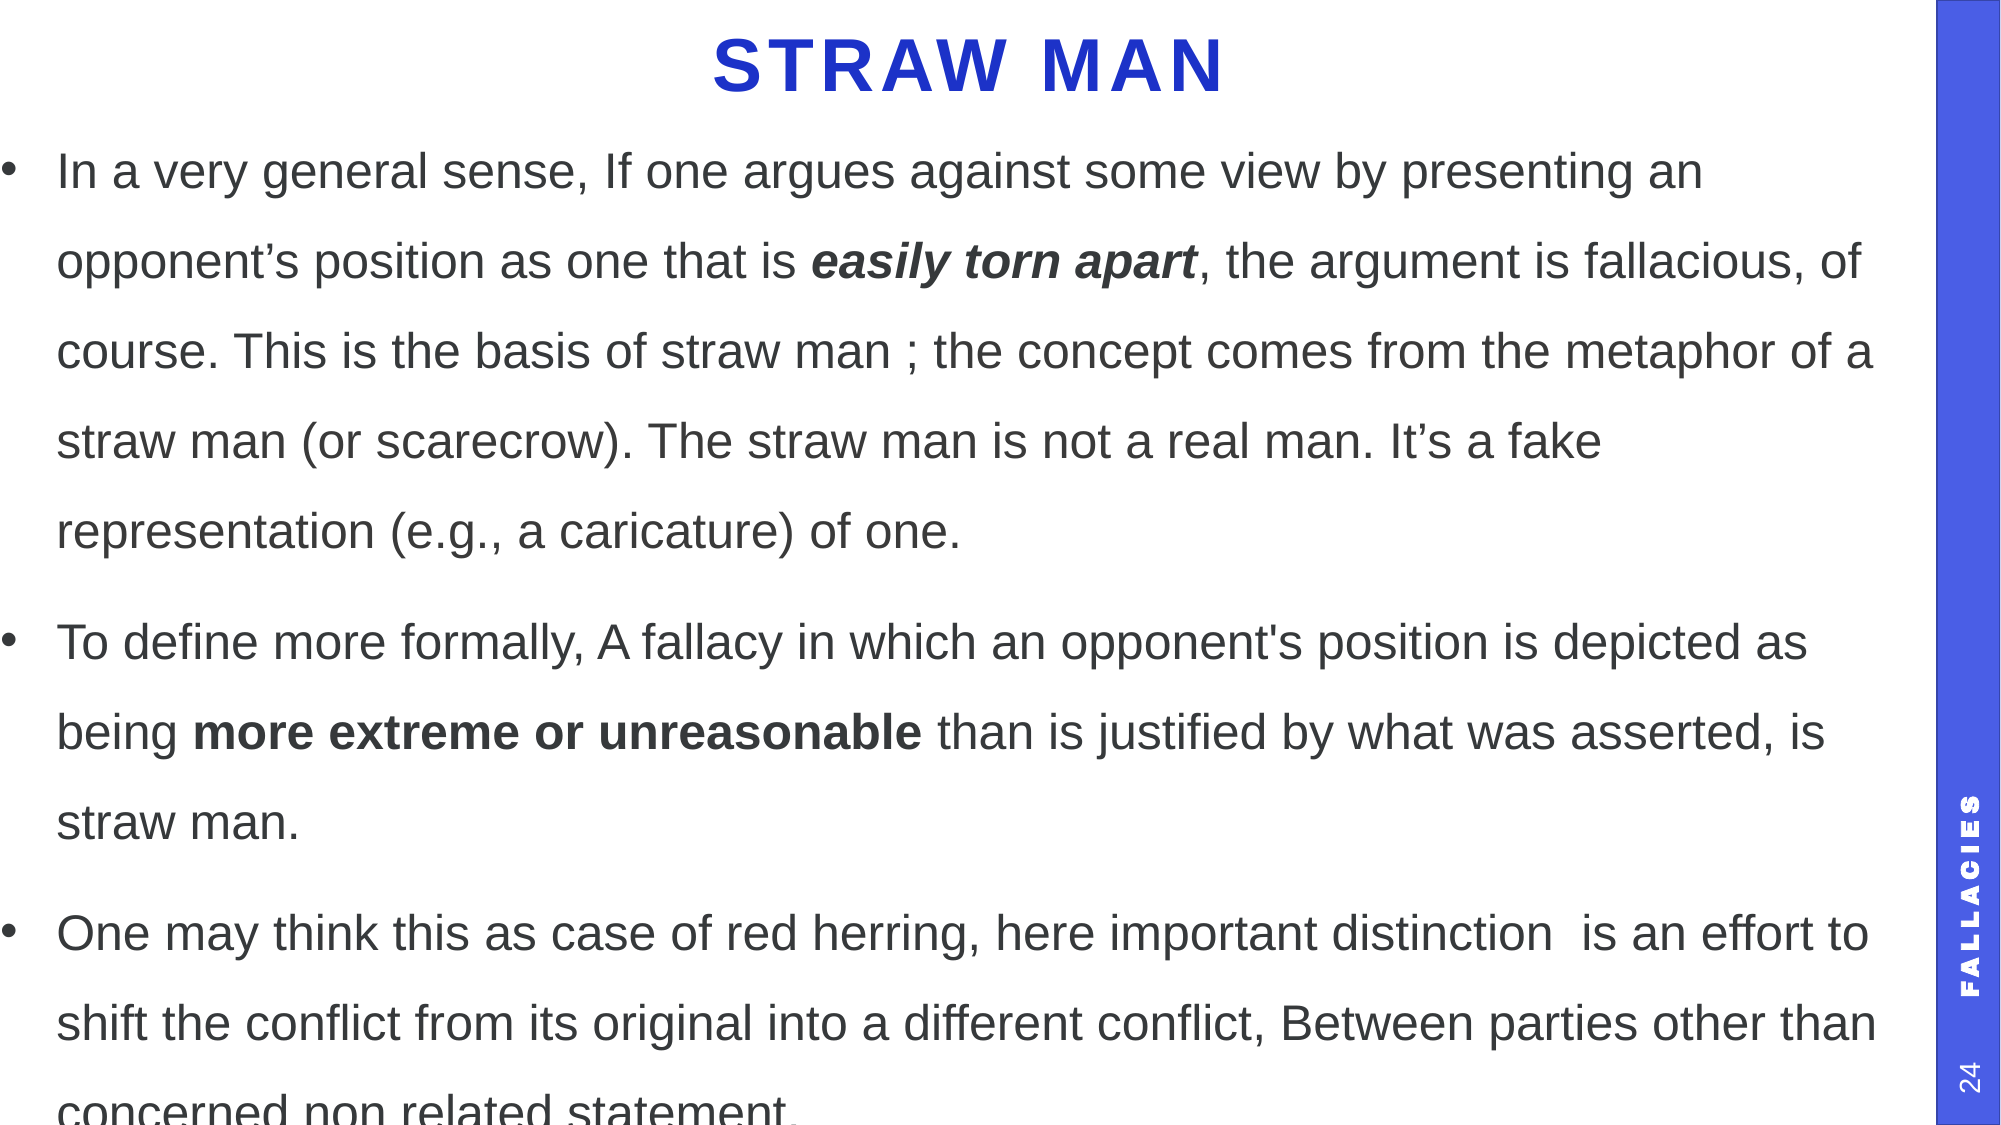

# Straw Man
In a very general sense, If one argues against some view by presenting an opponent’s position as one that is easily torn apart, the argument is fallacious, of course. This is the basis of straw man ; the concept comes from the metaphor of a straw man (or scarecrow). The straw man is not a real man. It’s a fake representation (e.g., a caricature) of one.
To define more formally, A fallacy in which an opponent's position is depicted as being more extreme or unreasonable than is justified by what was asserted, is straw man.
One may think this as case of red herring, here important distinction  is an effort to shift the conflict from its original into a different conflict, Between parties other than concerned non related statement.

Fallacies
24